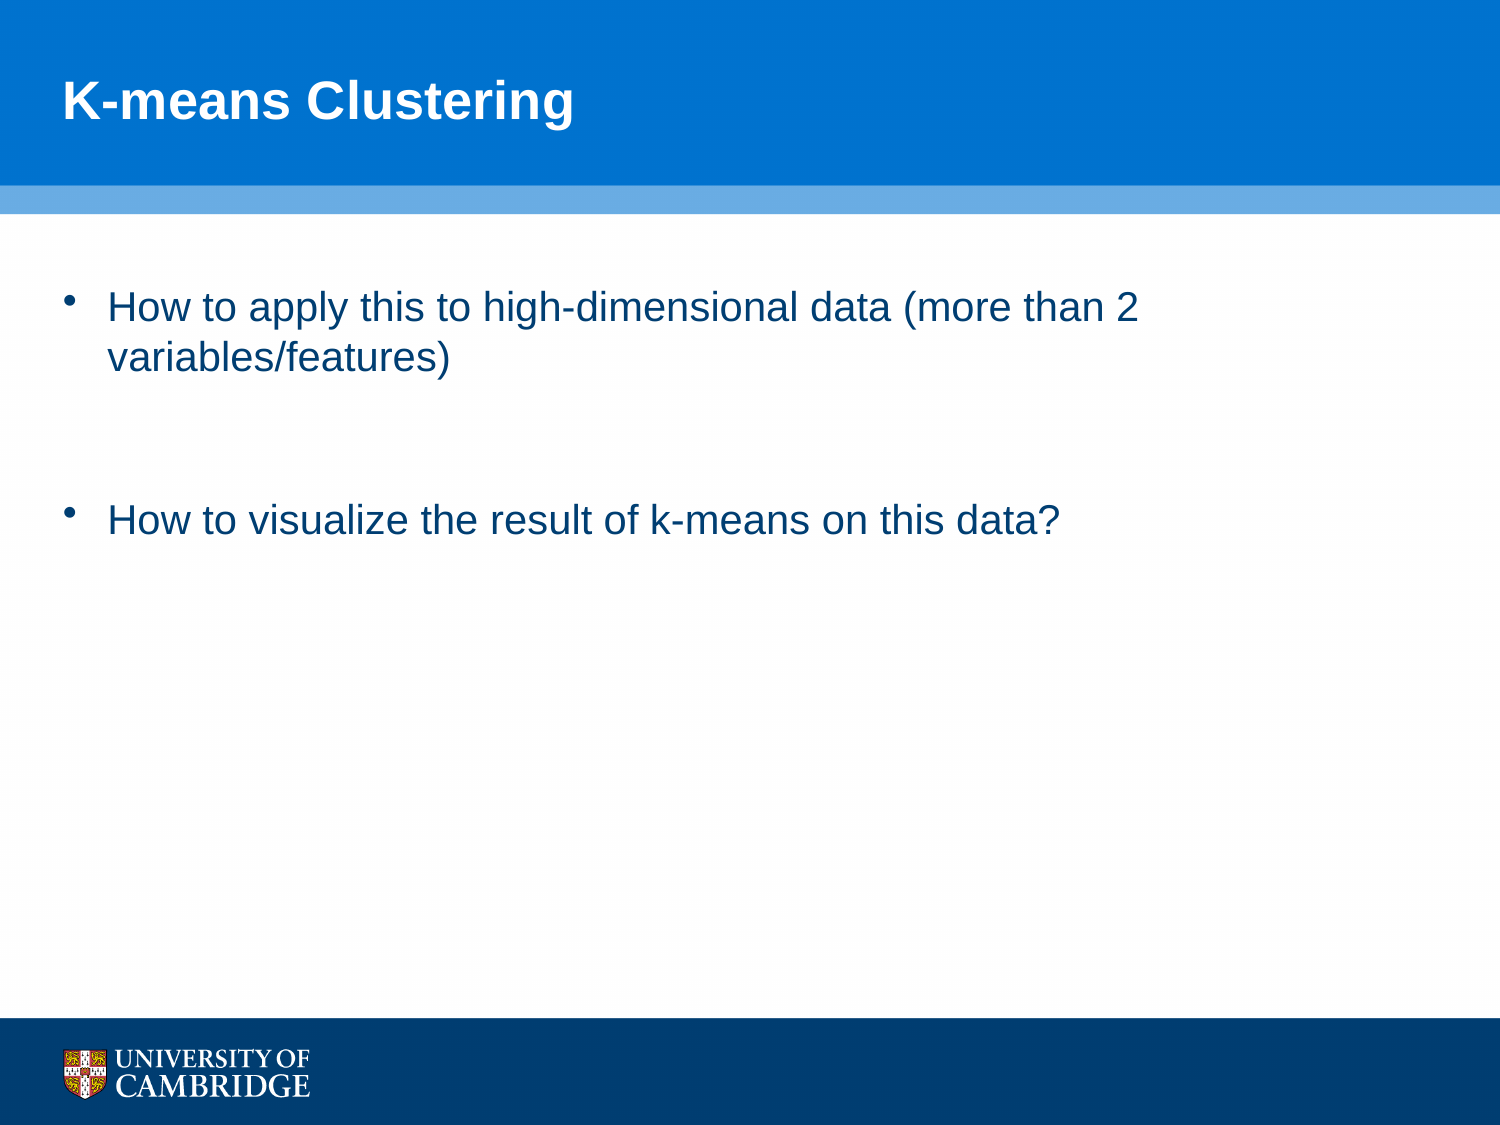

# K-means Clustering
How to apply this to high-dimensional data (more than 2 variables/features)

How to visualize the result of k-means on this data?